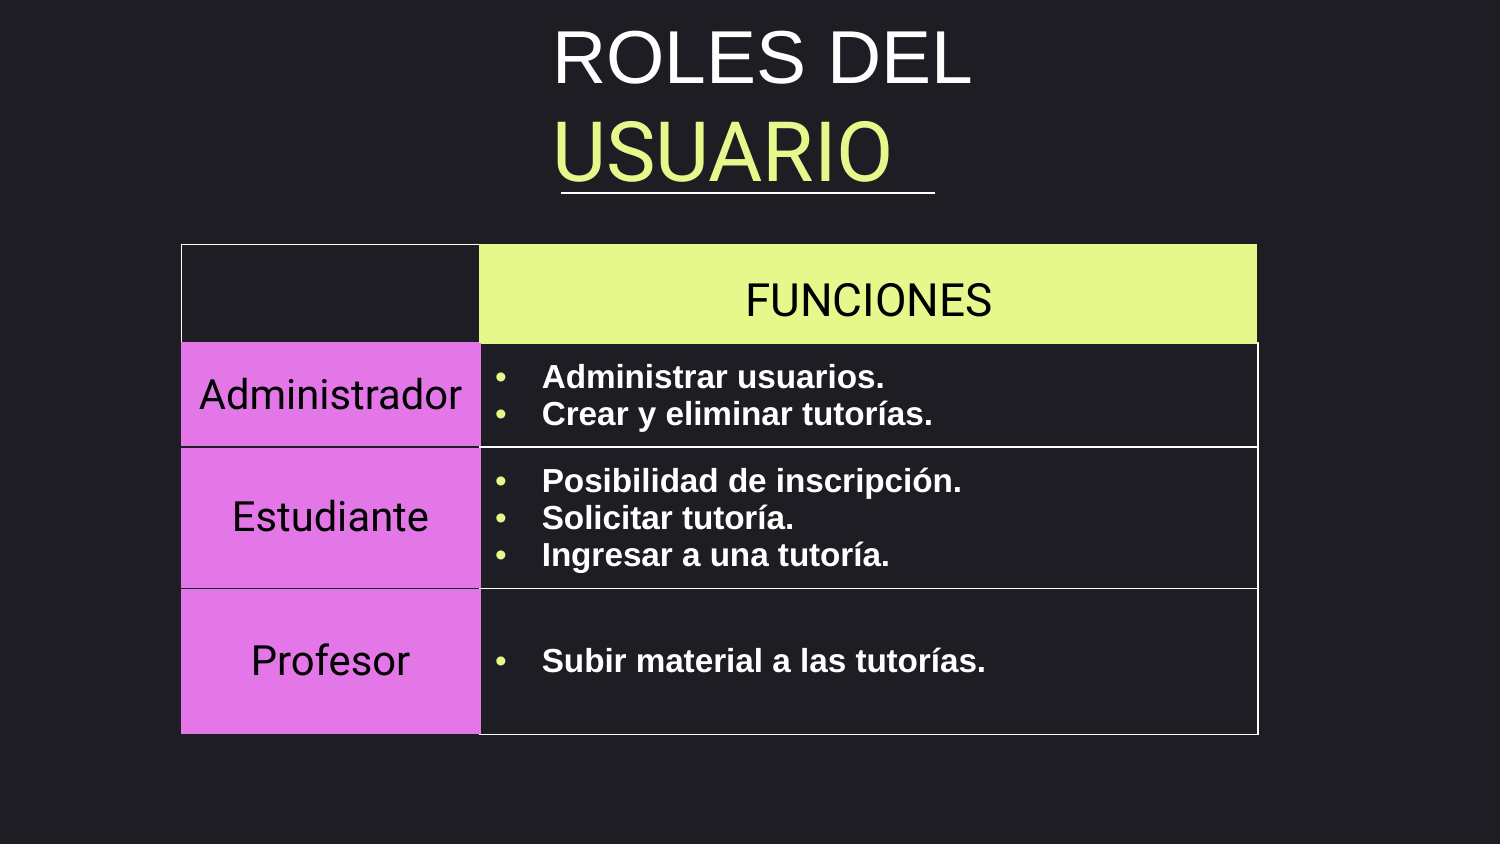

ROLES DEL
USUARIO
|  | FUNCIONES |
| --- | --- |
| Administrador | Administrar usuarios. Crear y eliminar tutorías. |
| Estudiante | Posibilidad de inscripción. Solicitar tutoría. Ingresar a una tutoría. |
| Profesor | Subir material a las tutorías. |